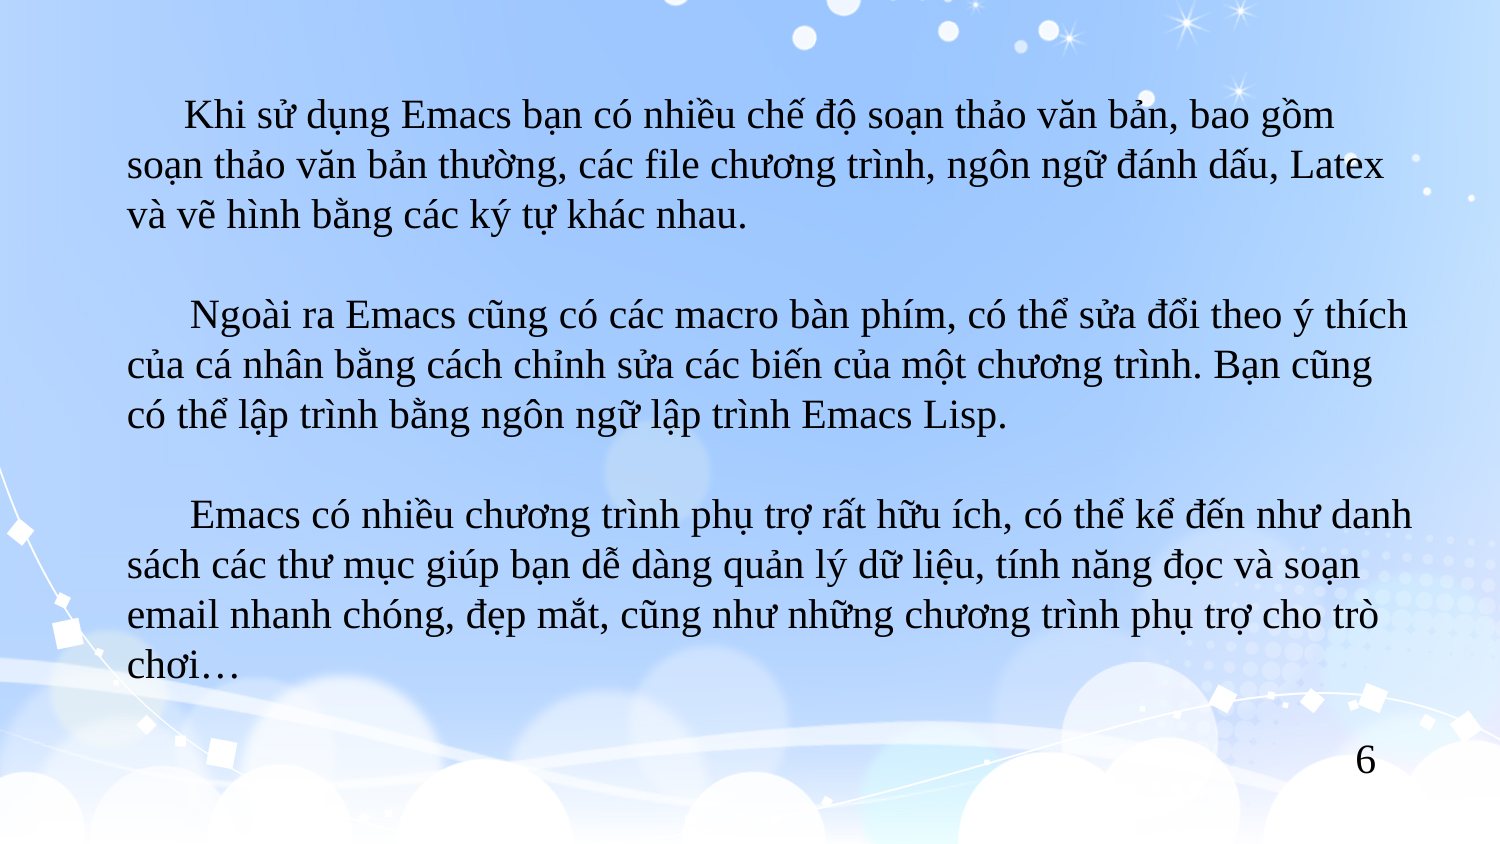

Khi sử dụng Emacs bạn có nhiều chế độ soạn thảo văn bản, bao gồm soạn thảo văn bản thường, các file chương trình, ngôn ngữ đánh dấu, Latex và vẽ hình bằng các ký tự khác nhau.
      Ngoài ra Emacs cũng có các macro bàn phím, có thể sửa đổi theo ý thích của cá nhân bằng cách chỉnh sửa các biến của một chương trình. Bạn cũng có thể lập trình bằng ngôn ngữ lập trình Emacs Lisp.
      Emacs có nhiều chương trình phụ trợ rất hữu ích, có thể kể đến như danh sách các thư mục giúp bạn dễ dàng quản lý dữ liệu, tính năng đọc và soạn email nhanh chóng, đẹp mắt, cũng như những chương trình phụ trợ cho trò chơi…
                                                                                                                     6